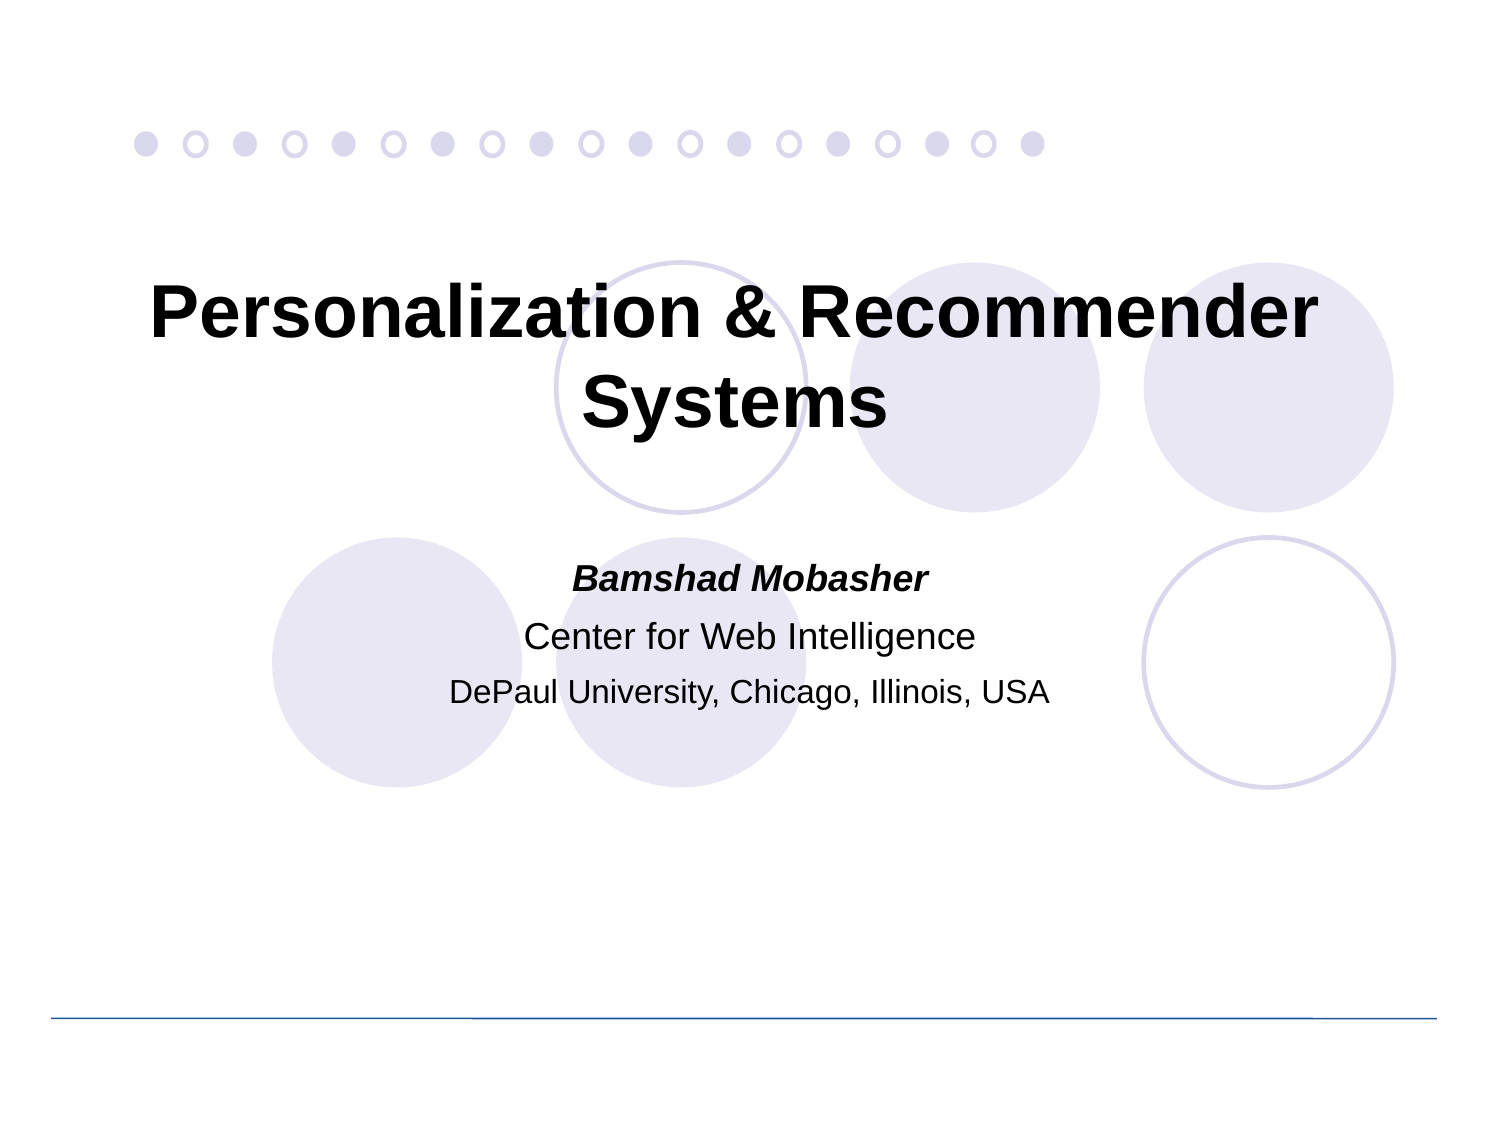

# Personalization & Recommender Systems
Bamshad Mobasher

Center for Web Intelligence

DePaul University, Chicago, Illinois, USA